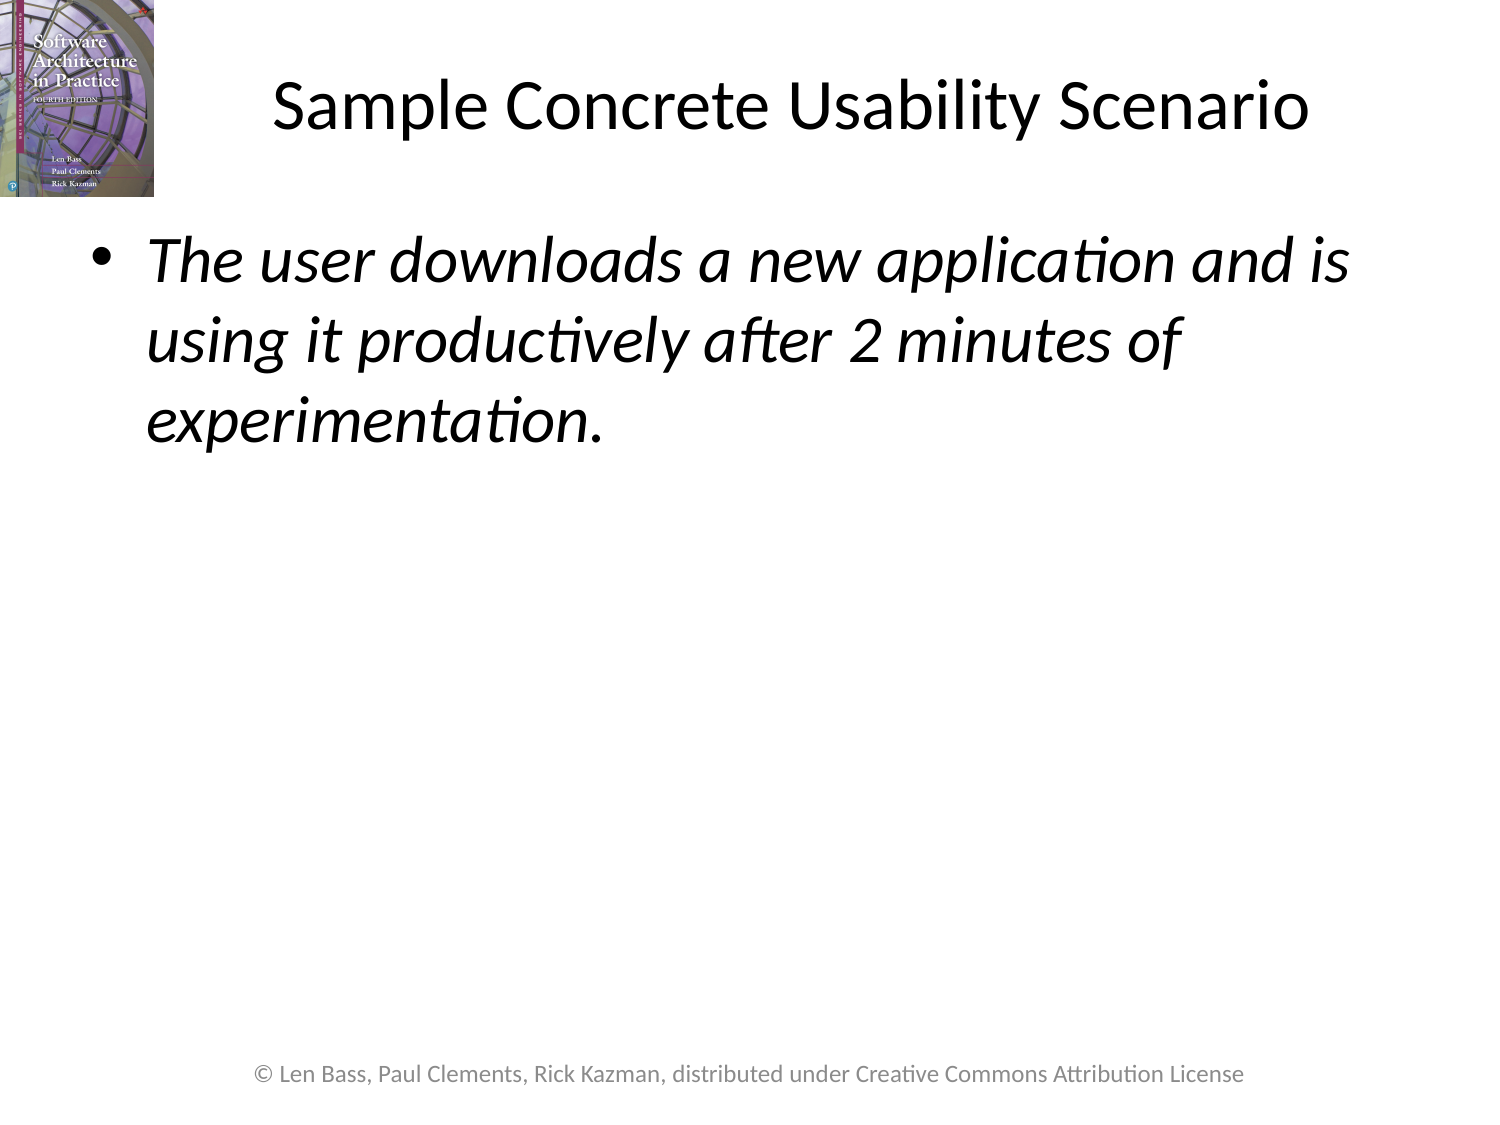

# Sample Concrete Usability Scenario
The user downloads a new application and is using it productively after 2 minutes of experimentation.
© Len Bass, Paul Clements, Rick Kazman, distributed under Creative Commons Attribution License